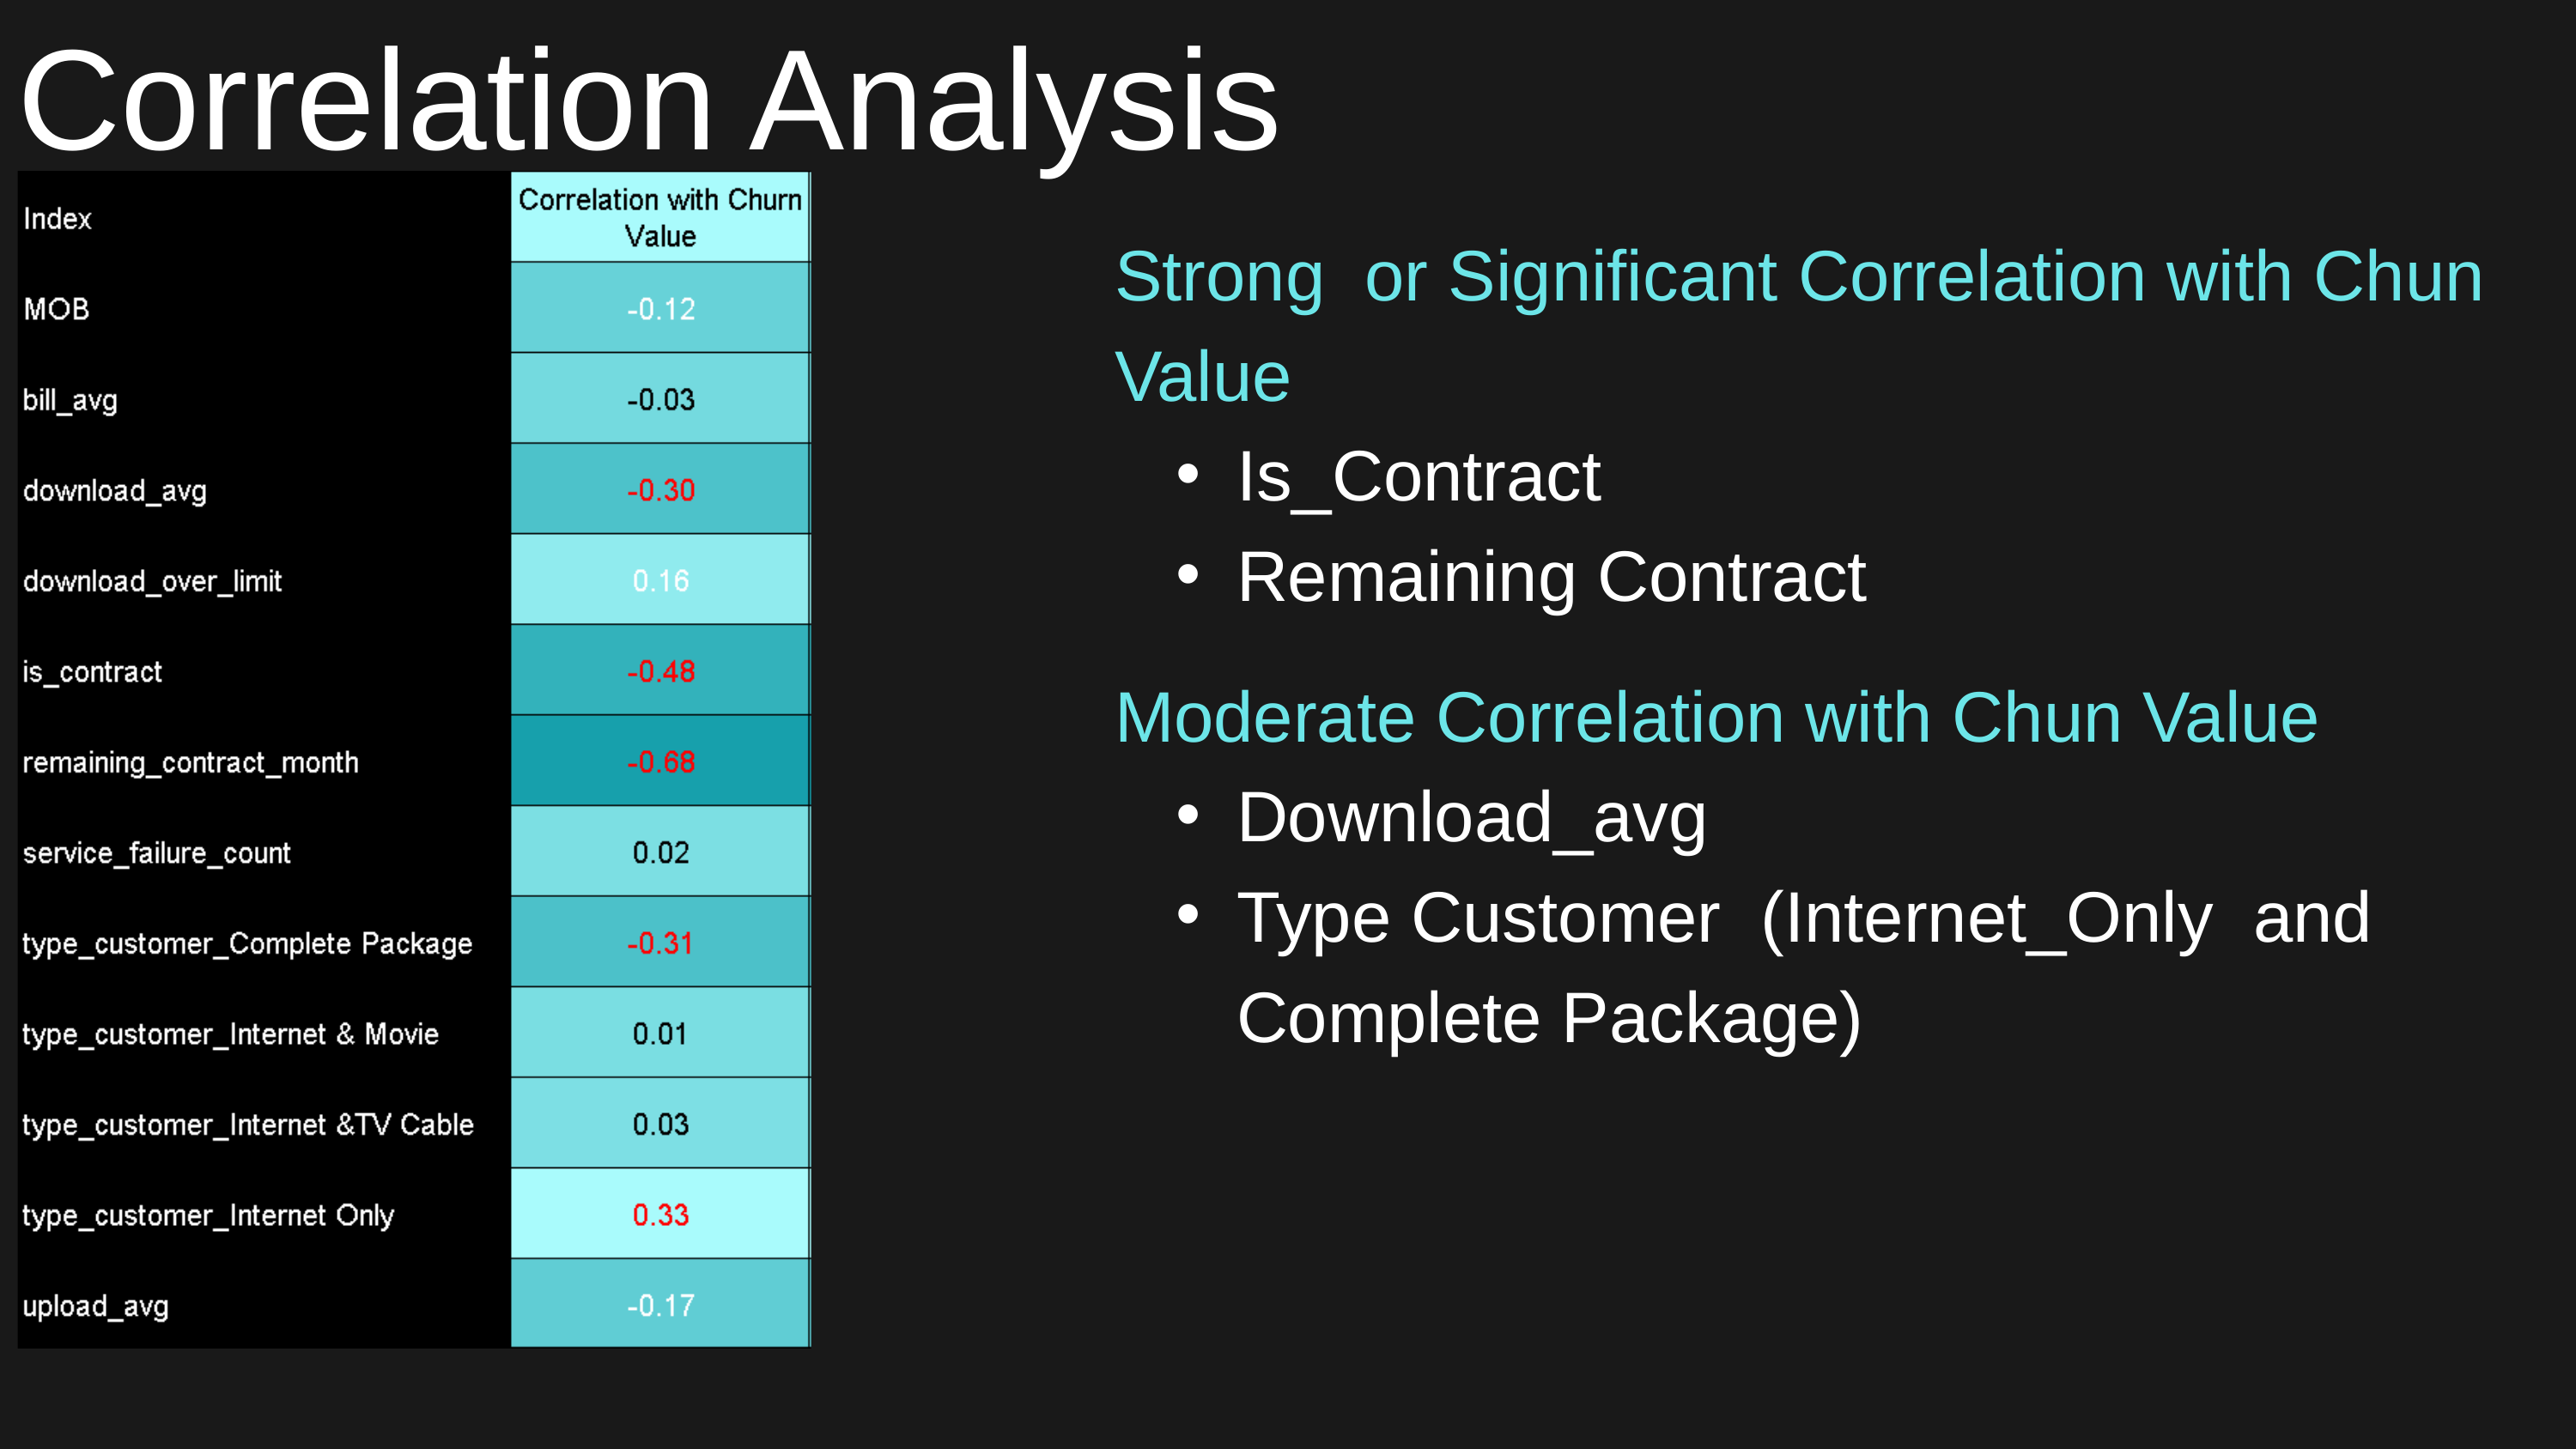

Correlation Analysis

Strong  or Significant Correlation with Chun Value
Is_Contract
Remaining Contract
Moderate Correlation with Chun Value
Download_avg
Type Customer  (Internet_Only  and Complete Package)